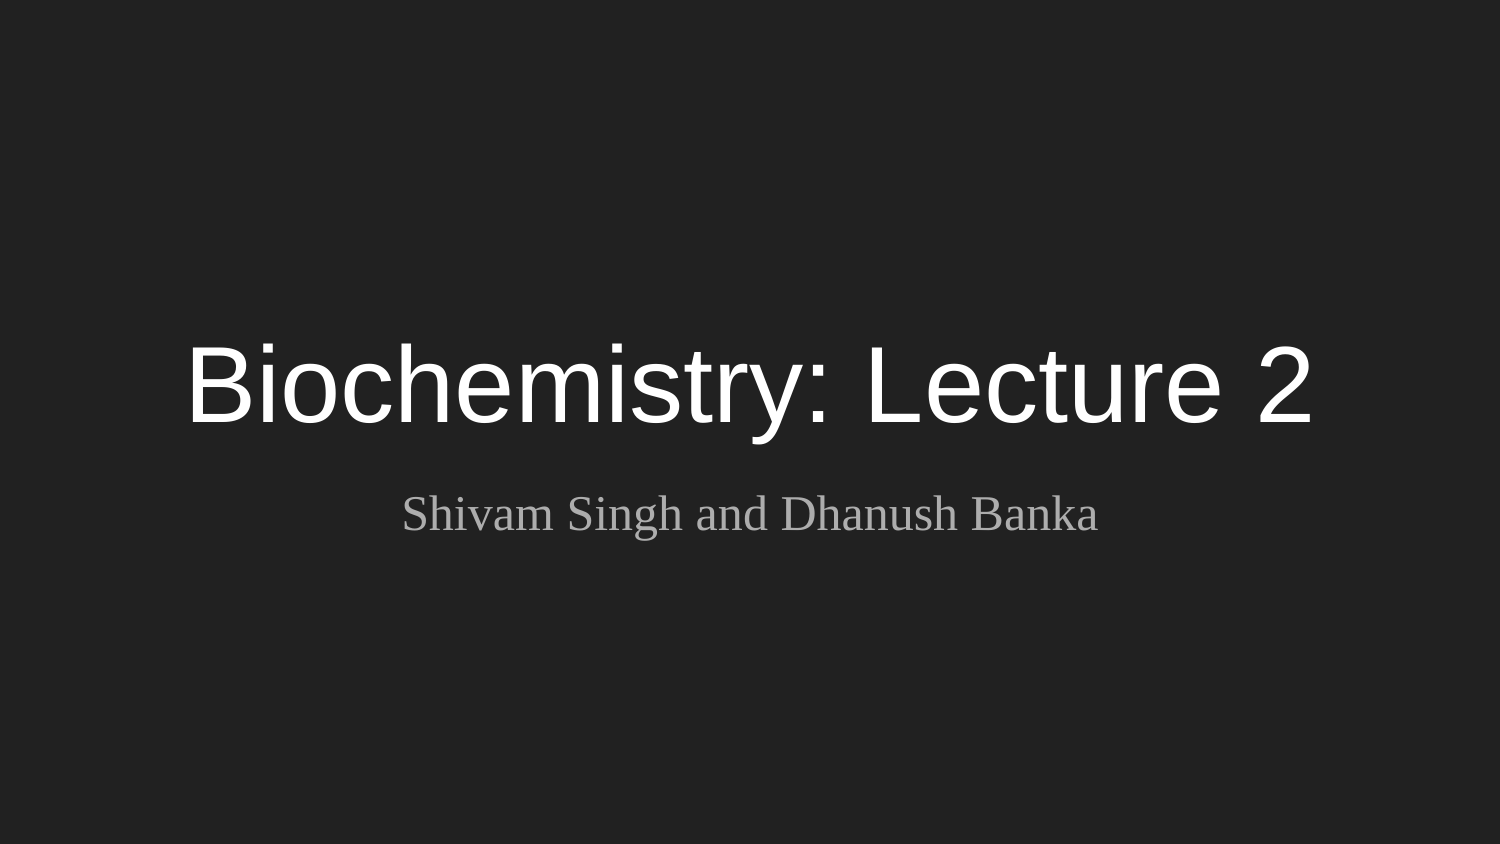

# Biochemistry: Lecture 2
Shivam Singh and Dhanush Banka